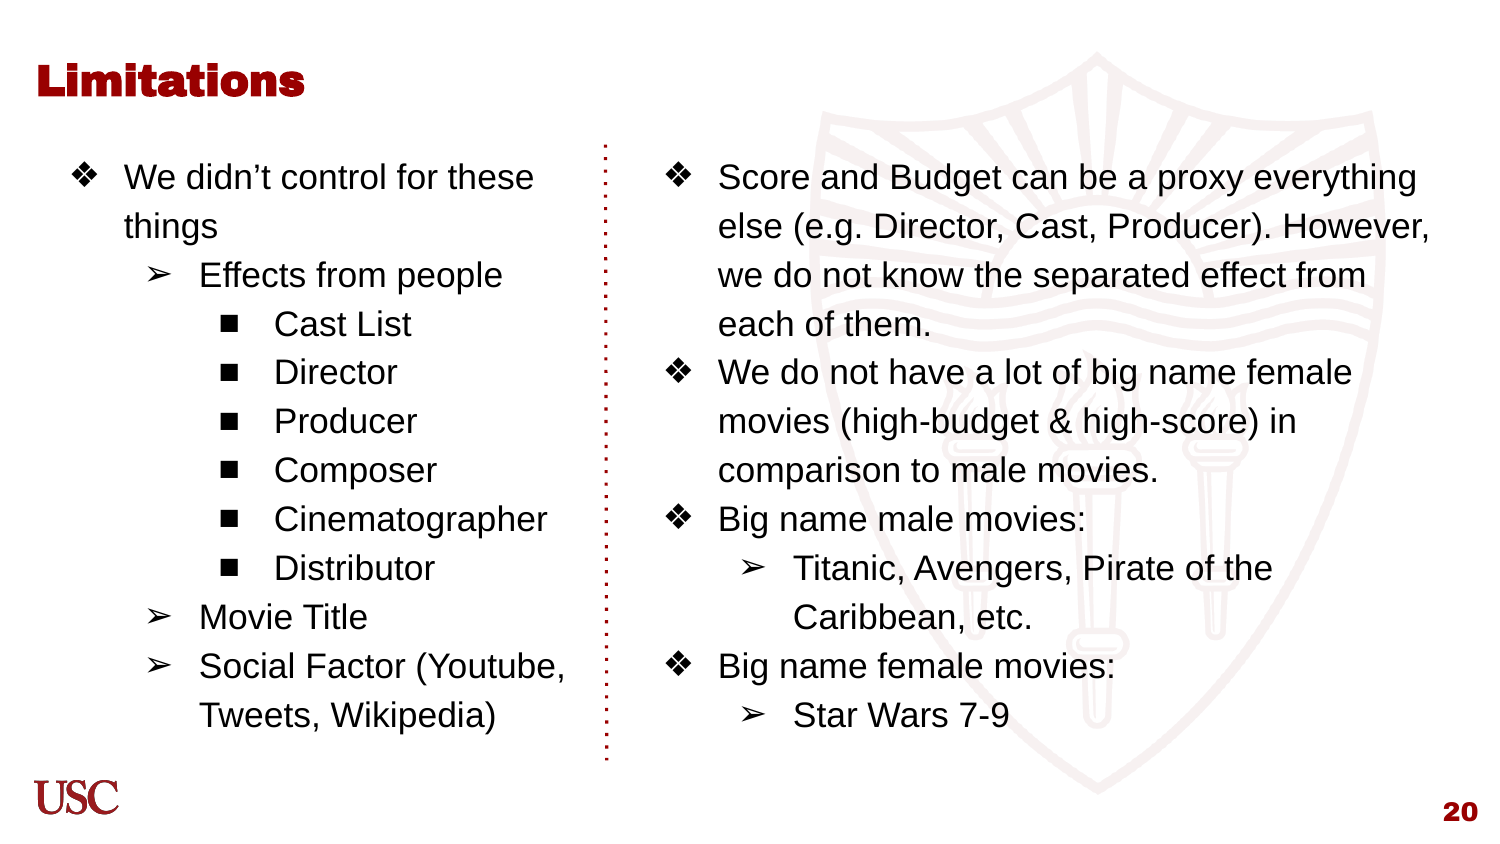

# Limitations
We didn’t control for these things
Effects from people
Cast List
Director
Producer
Composer
Cinematographer
Distributor
Movie Title
Social Factor (Youtube, Tweets, Wikipedia)
Score and Budget can be a proxy everything else (e.g. Director, Cast, Producer). However, we do not know the separated effect from each of them.
We do not have a lot of big name female movies (high-budget & high-score) in comparison to male movies.
Big name male movies:
Titanic, Avengers, Pirate of the Caribbean, etc.
Big name female movies:
Star Wars 7-9
20